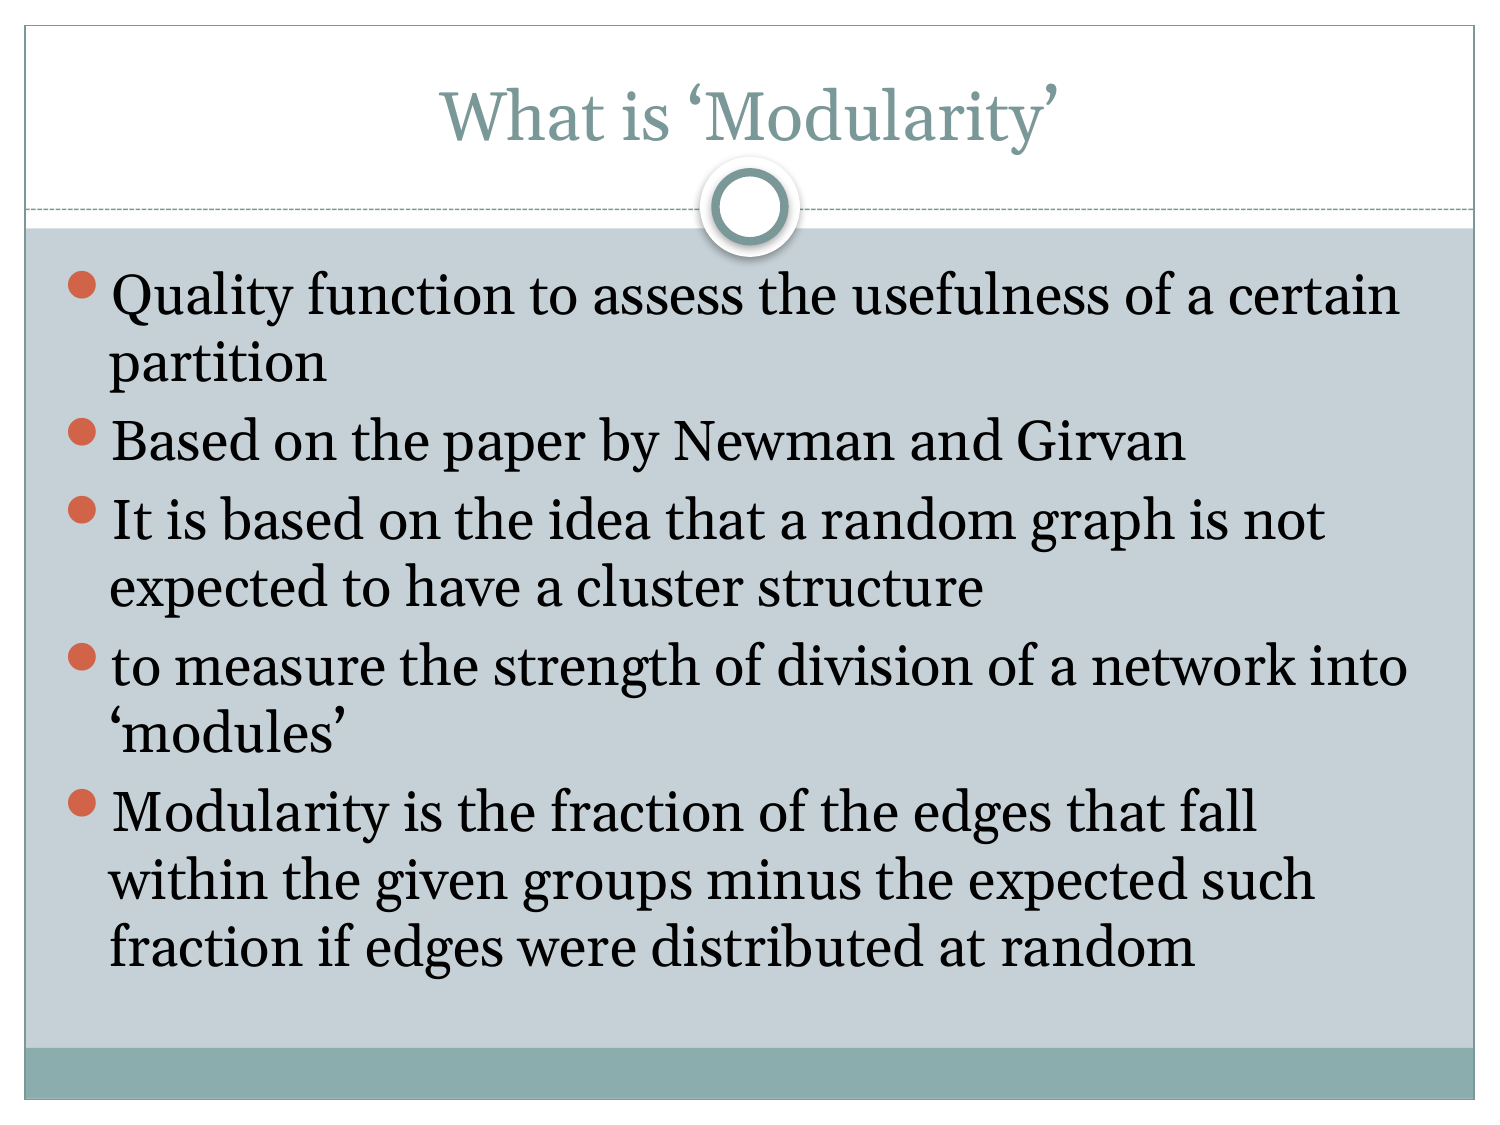

# What is ‘Modularity’
Quality function to assess the usefulness of a certain partition
Based on the paper by Newman and Girvan
It is based on the idea that a random graph is not expected to have a cluster structure
to measure the strength of division of a network into ‘modules’
Modularity is the fraction of the edges that fall within the given groups minus the expected such fraction if edges were distributed at random